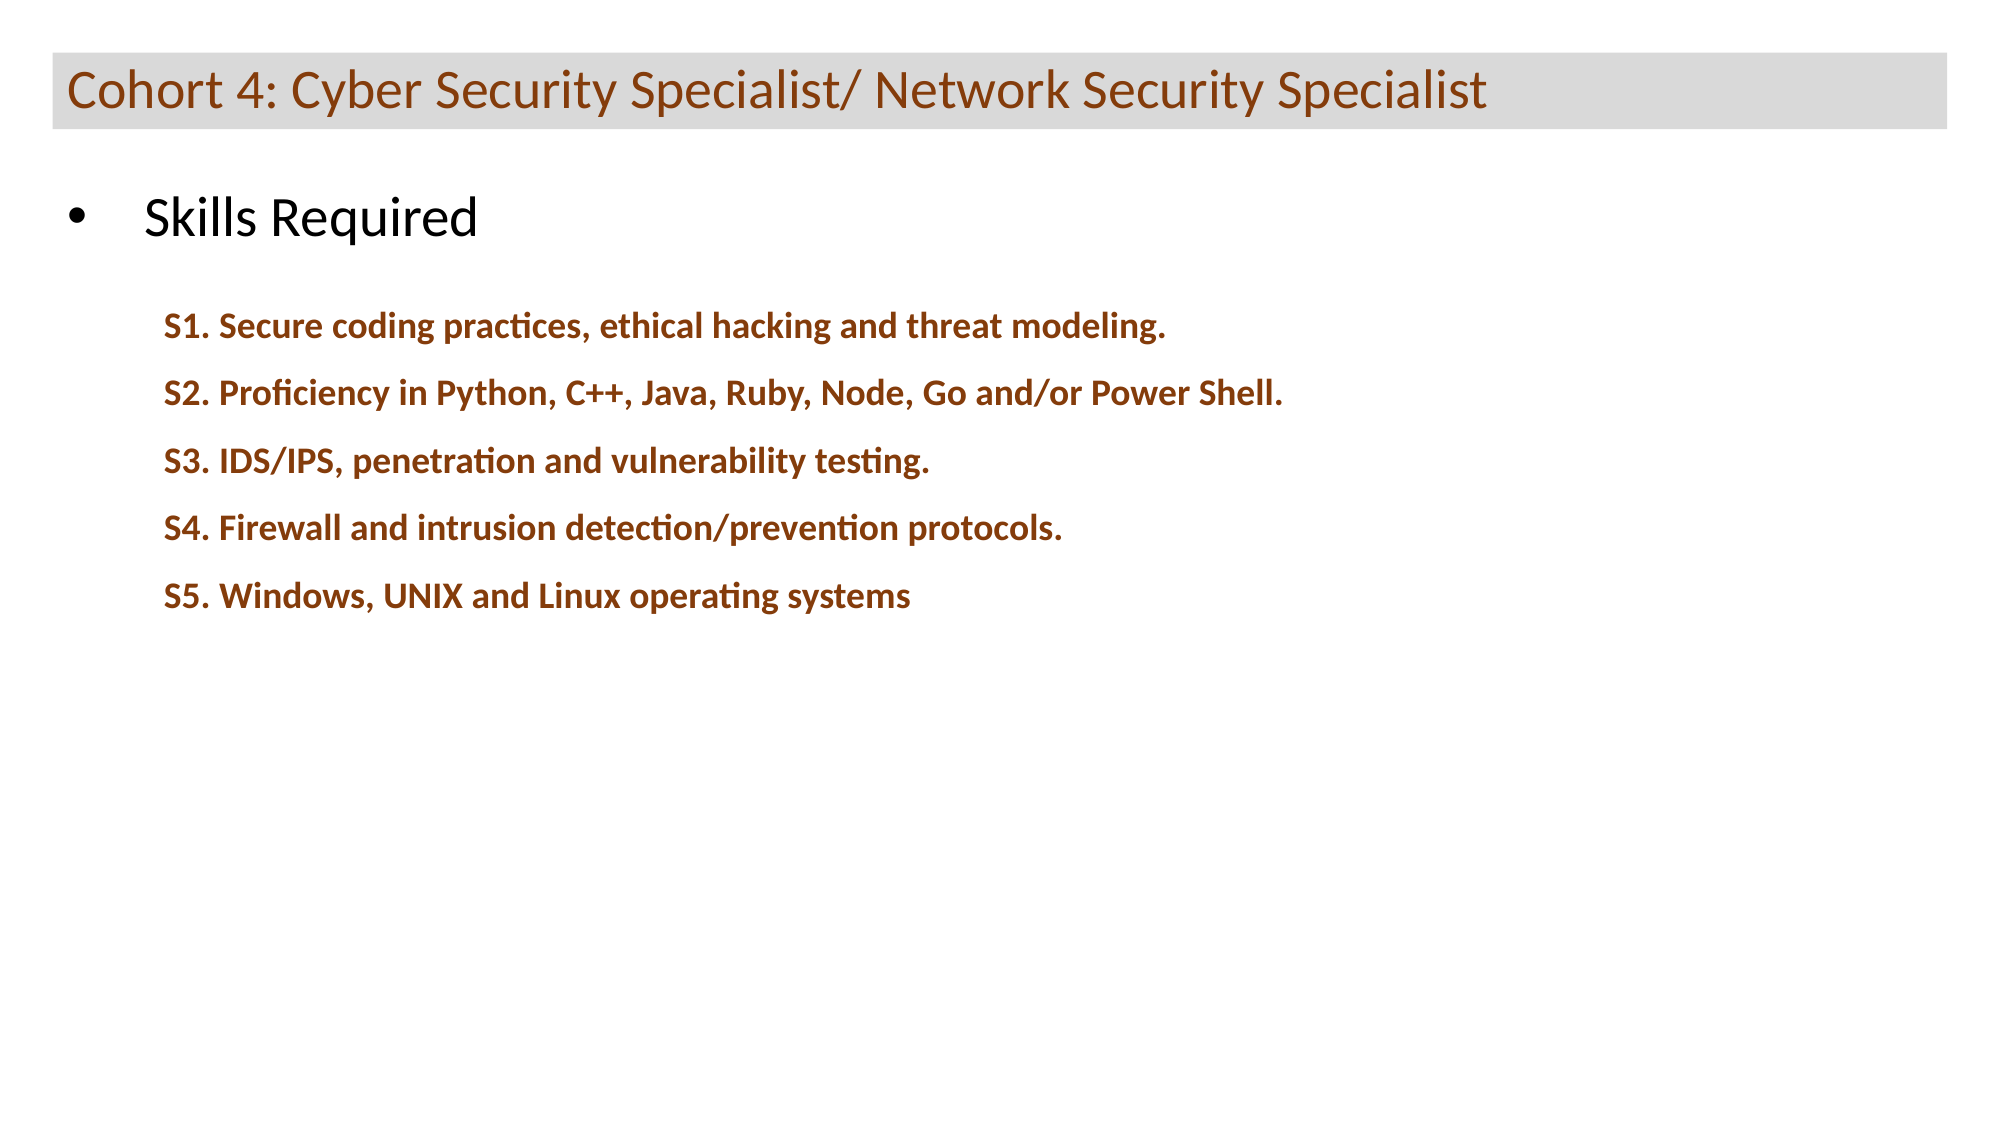

# Cohort 4: Cyber Security Specialist/ Network Security Specialist
Skills Required
S1. Secure coding practices, ethical hacking and threat modeling.
S2. Proficiency in Python, C++, Java, Ruby, Node, Go and/or Power Shell.
S3. IDS/IPS, penetration and vulnerability testing.
S4. Firewall and intrusion detection/prevention protocols.
S5. Windows, UNIX and Linux operating systems